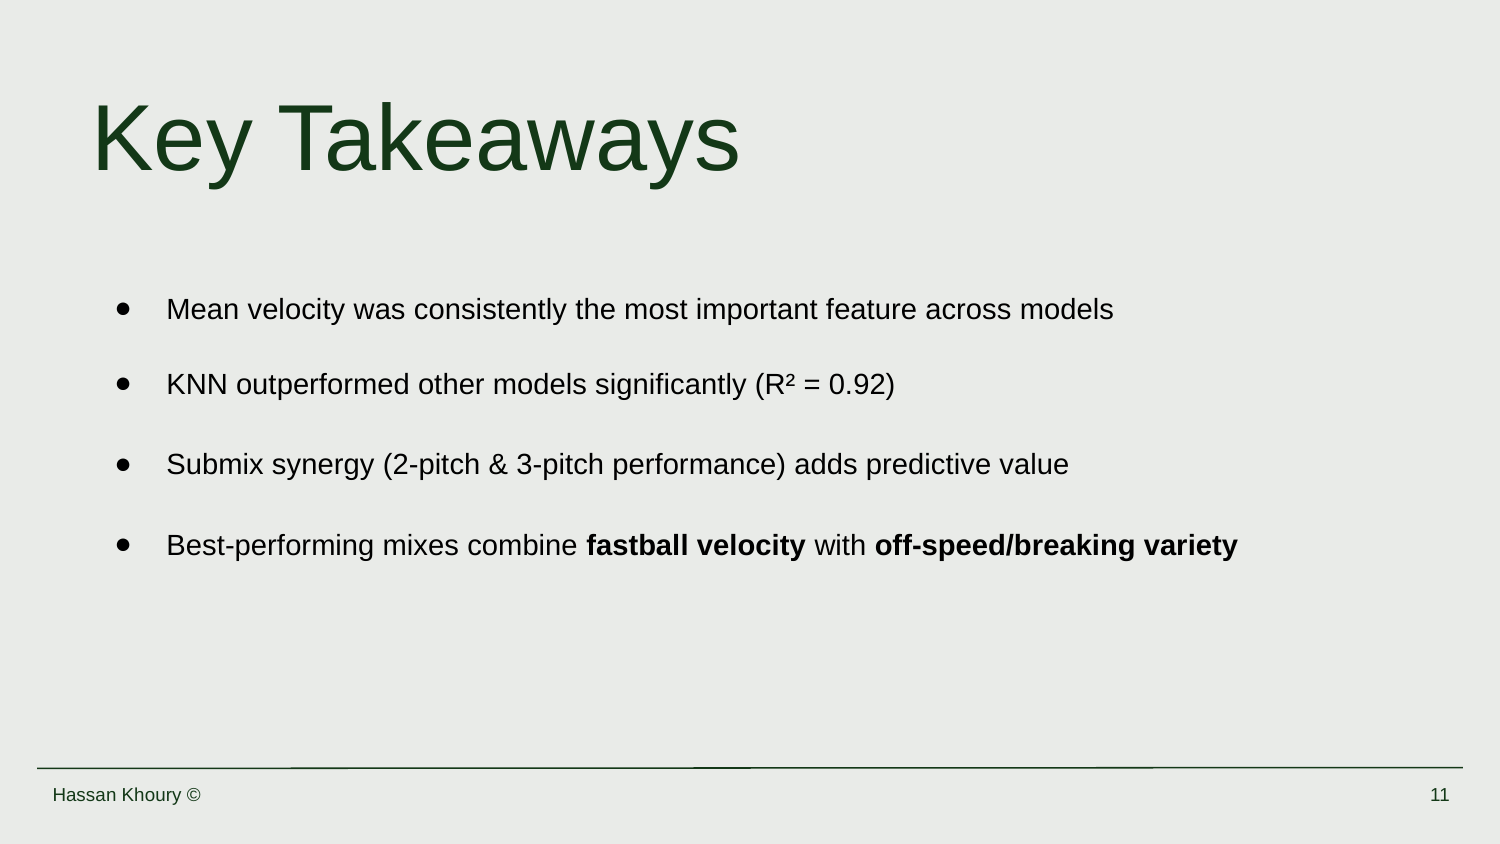

# Key Takeaways
Mean velocity was consistently the most important feature across models
KNN outperformed other models significantly (R² = 0.92)
Submix synergy (2-pitch & 3-pitch performance) adds predictive value
Best-performing mixes combine fastball velocity with off-speed/breaking variety

Hassan Khoury ©
11